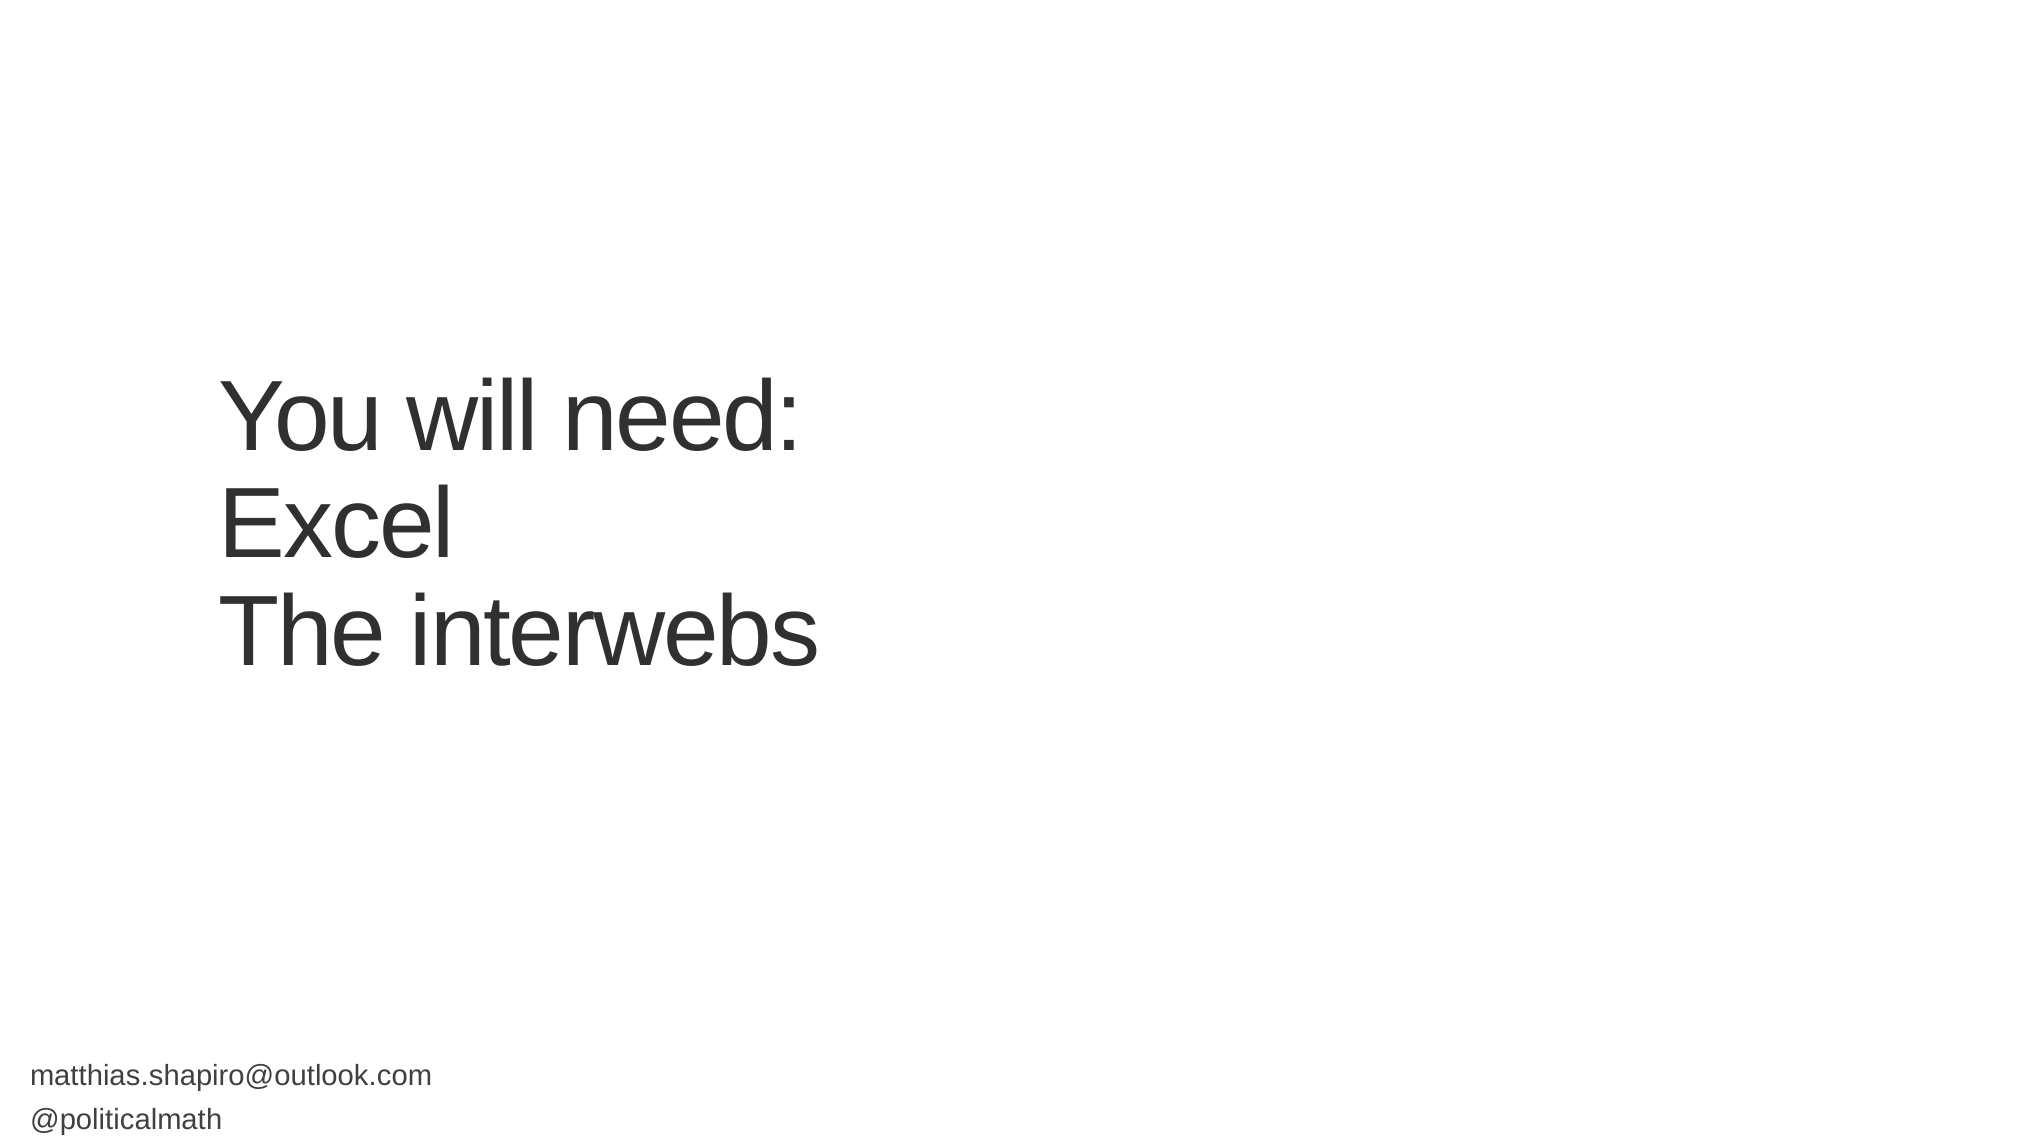

# You will need: Excel The interwebs